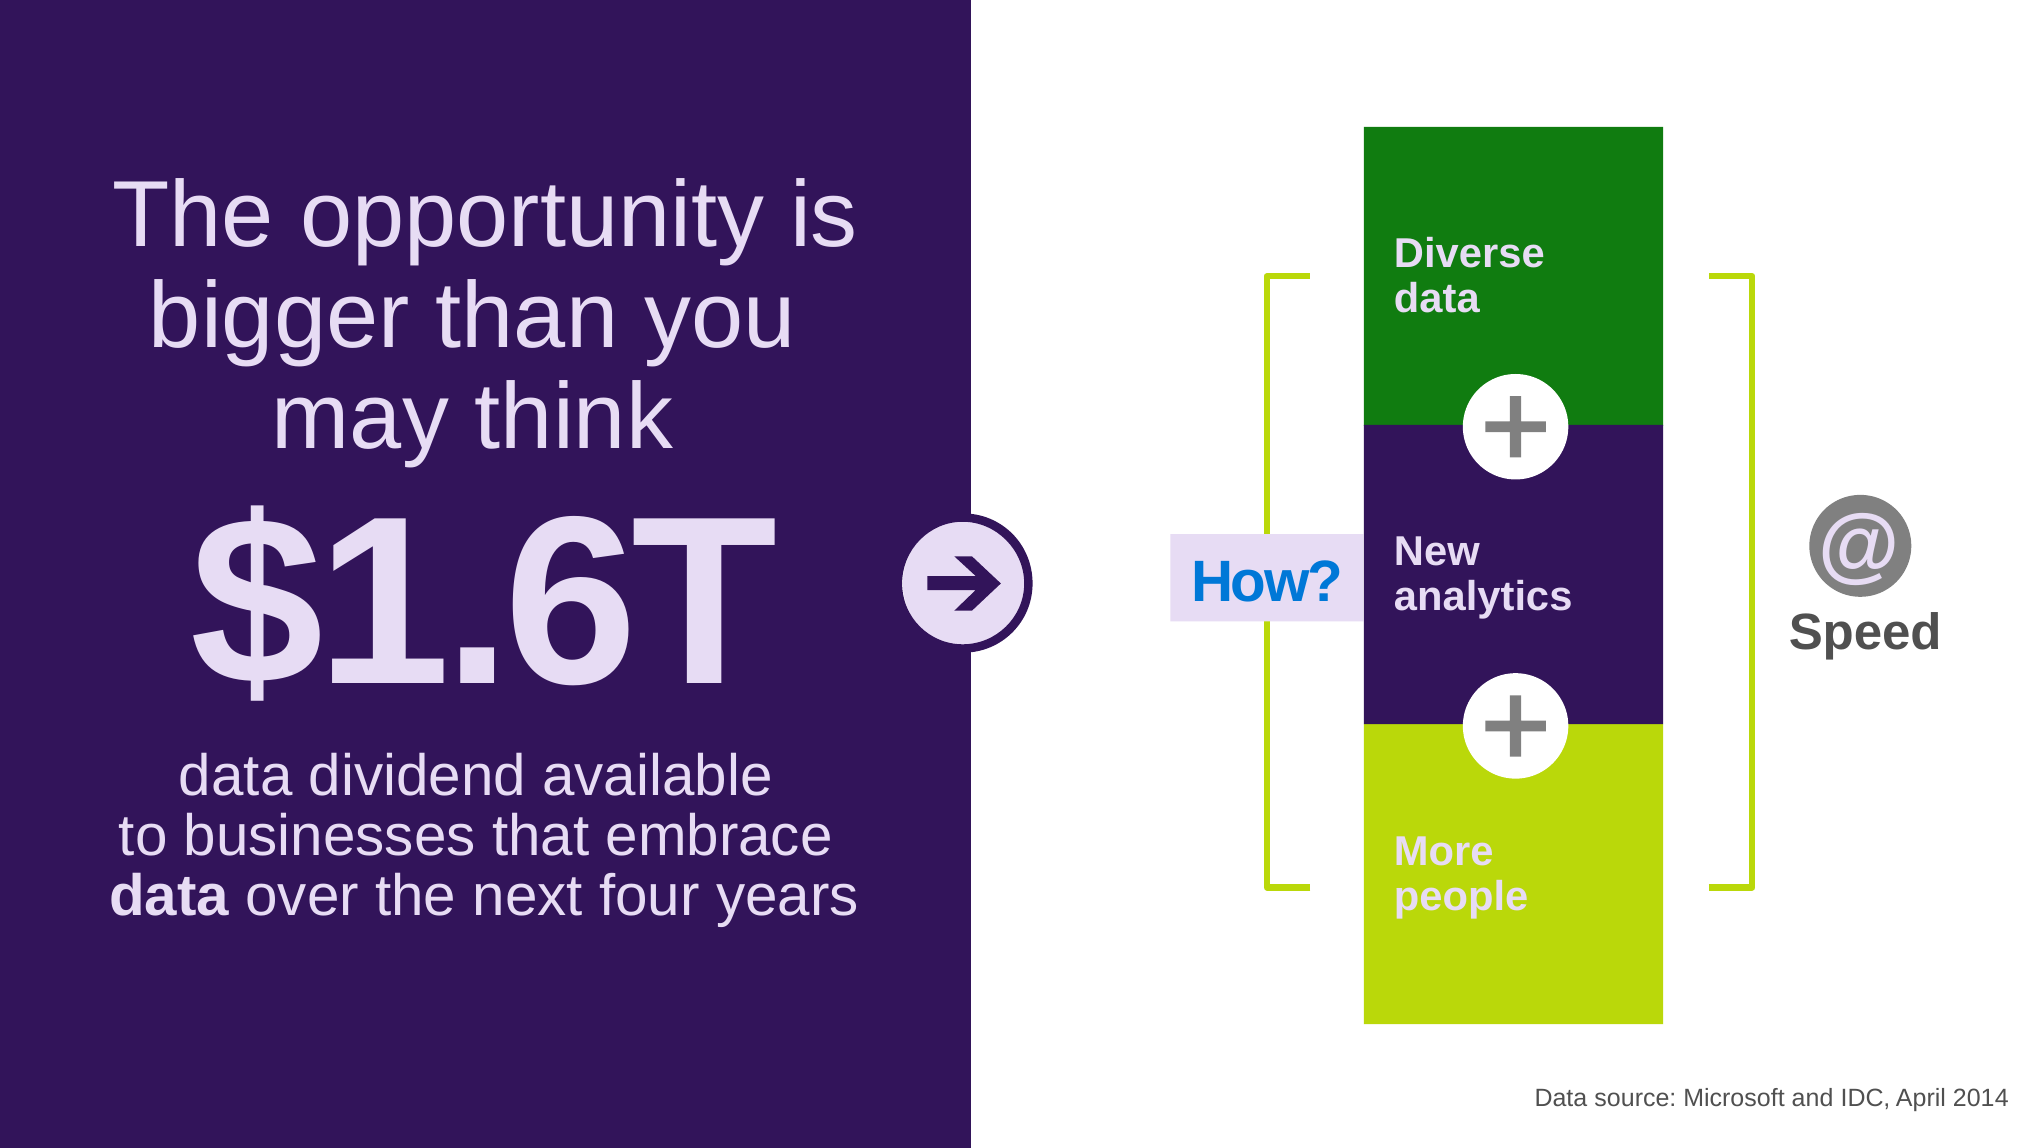

Diverse data
# The opportunity is bigger than you may think

New analytics
$1.6T
@

Speed

How?

More people
data dividend available
to businesses that embrace
data over the next four years
Data source: Microsoft and IDC, April 2014